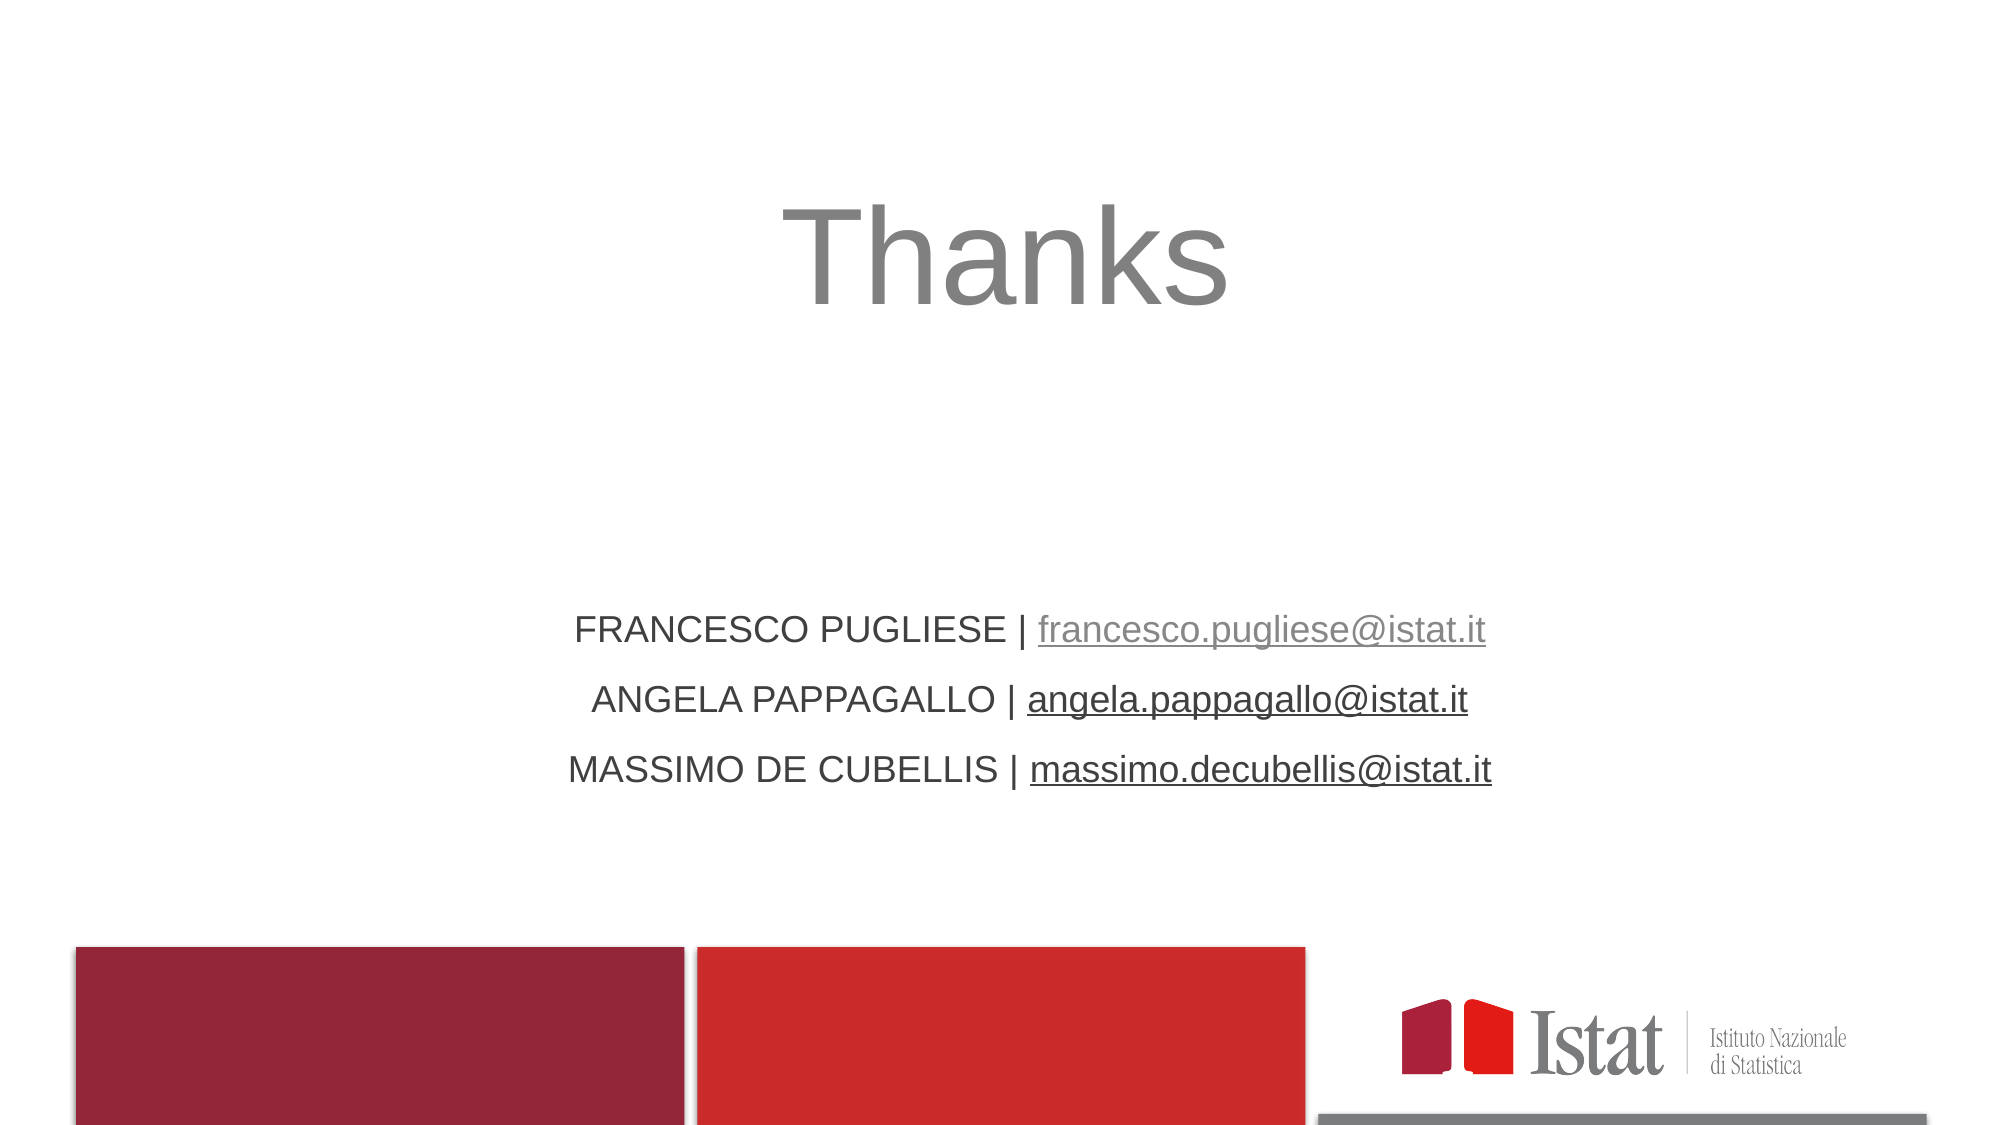

# Thanks
FRANCESCO PUGLIESE | francesco.pugliese@istat.it
ANGELA PAPPAGALLO | angela.pappagallo@istat.it
MASSIMO DE CUBELLIS | massimo.decubellis@istat.it